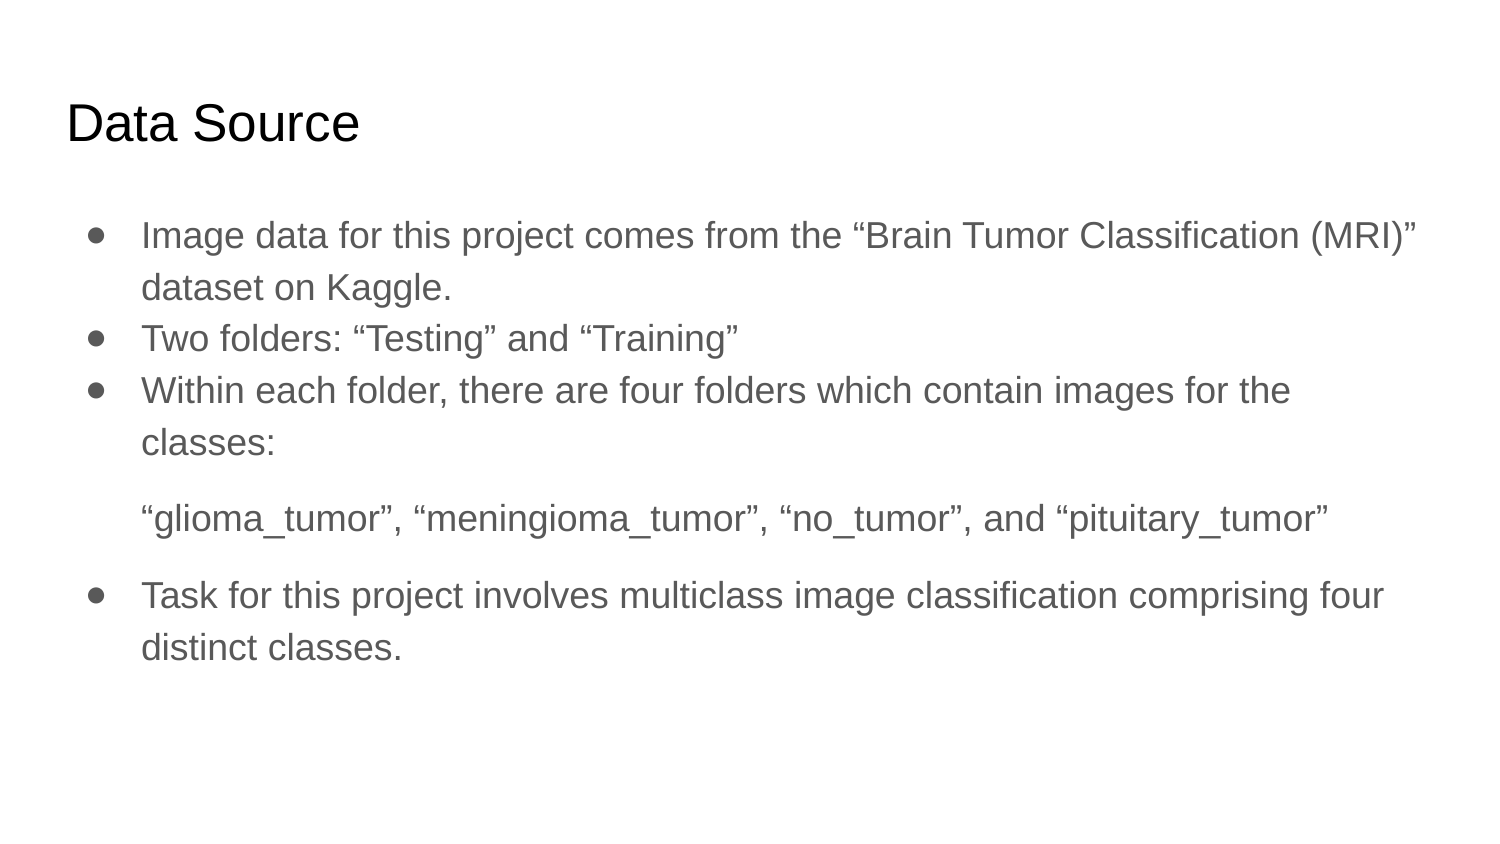

# Data Source
Image data for this project comes from the “Brain Tumor Classification (MRI)” dataset on Kaggle.
Two folders: “Testing” and “Training”
Within each folder, there are four folders which contain images for the classes:
“glioma_tumor”, “meningioma_tumor”, “no_tumor”, and “pituitary_tumor”
Task for this project involves multiclass image classification comprising four distinct classes.